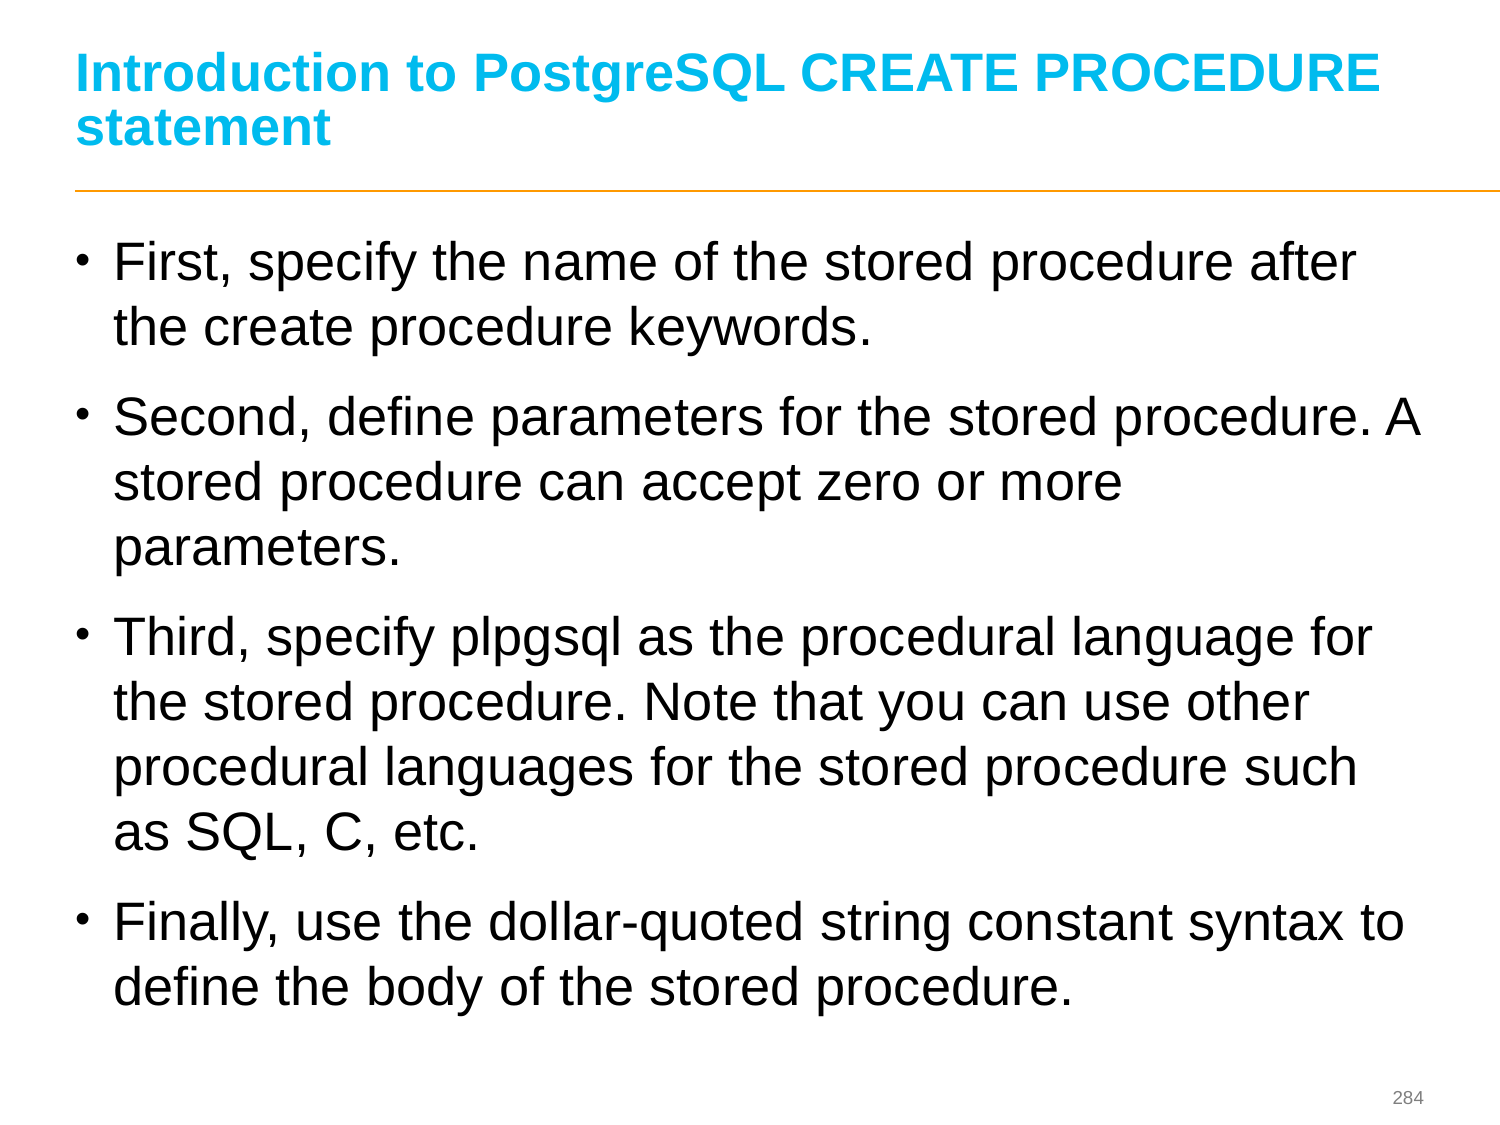

# Introduction to PostgreSQL CREATE PROCEDURE statement
First, specify the name of the stored procedure after the create procedure keywords.
Second, define parameters for the stored procedure. A stored procedure can accept zero or more parameters.
Third, specify plpgsql as the procedural language for the stored procedure. Note that you can use other procedural languages for the stored procedure such as SQL, C, etc.
Finally, use the dollar-quoted string constant syntax to define the body of the stored procedure.